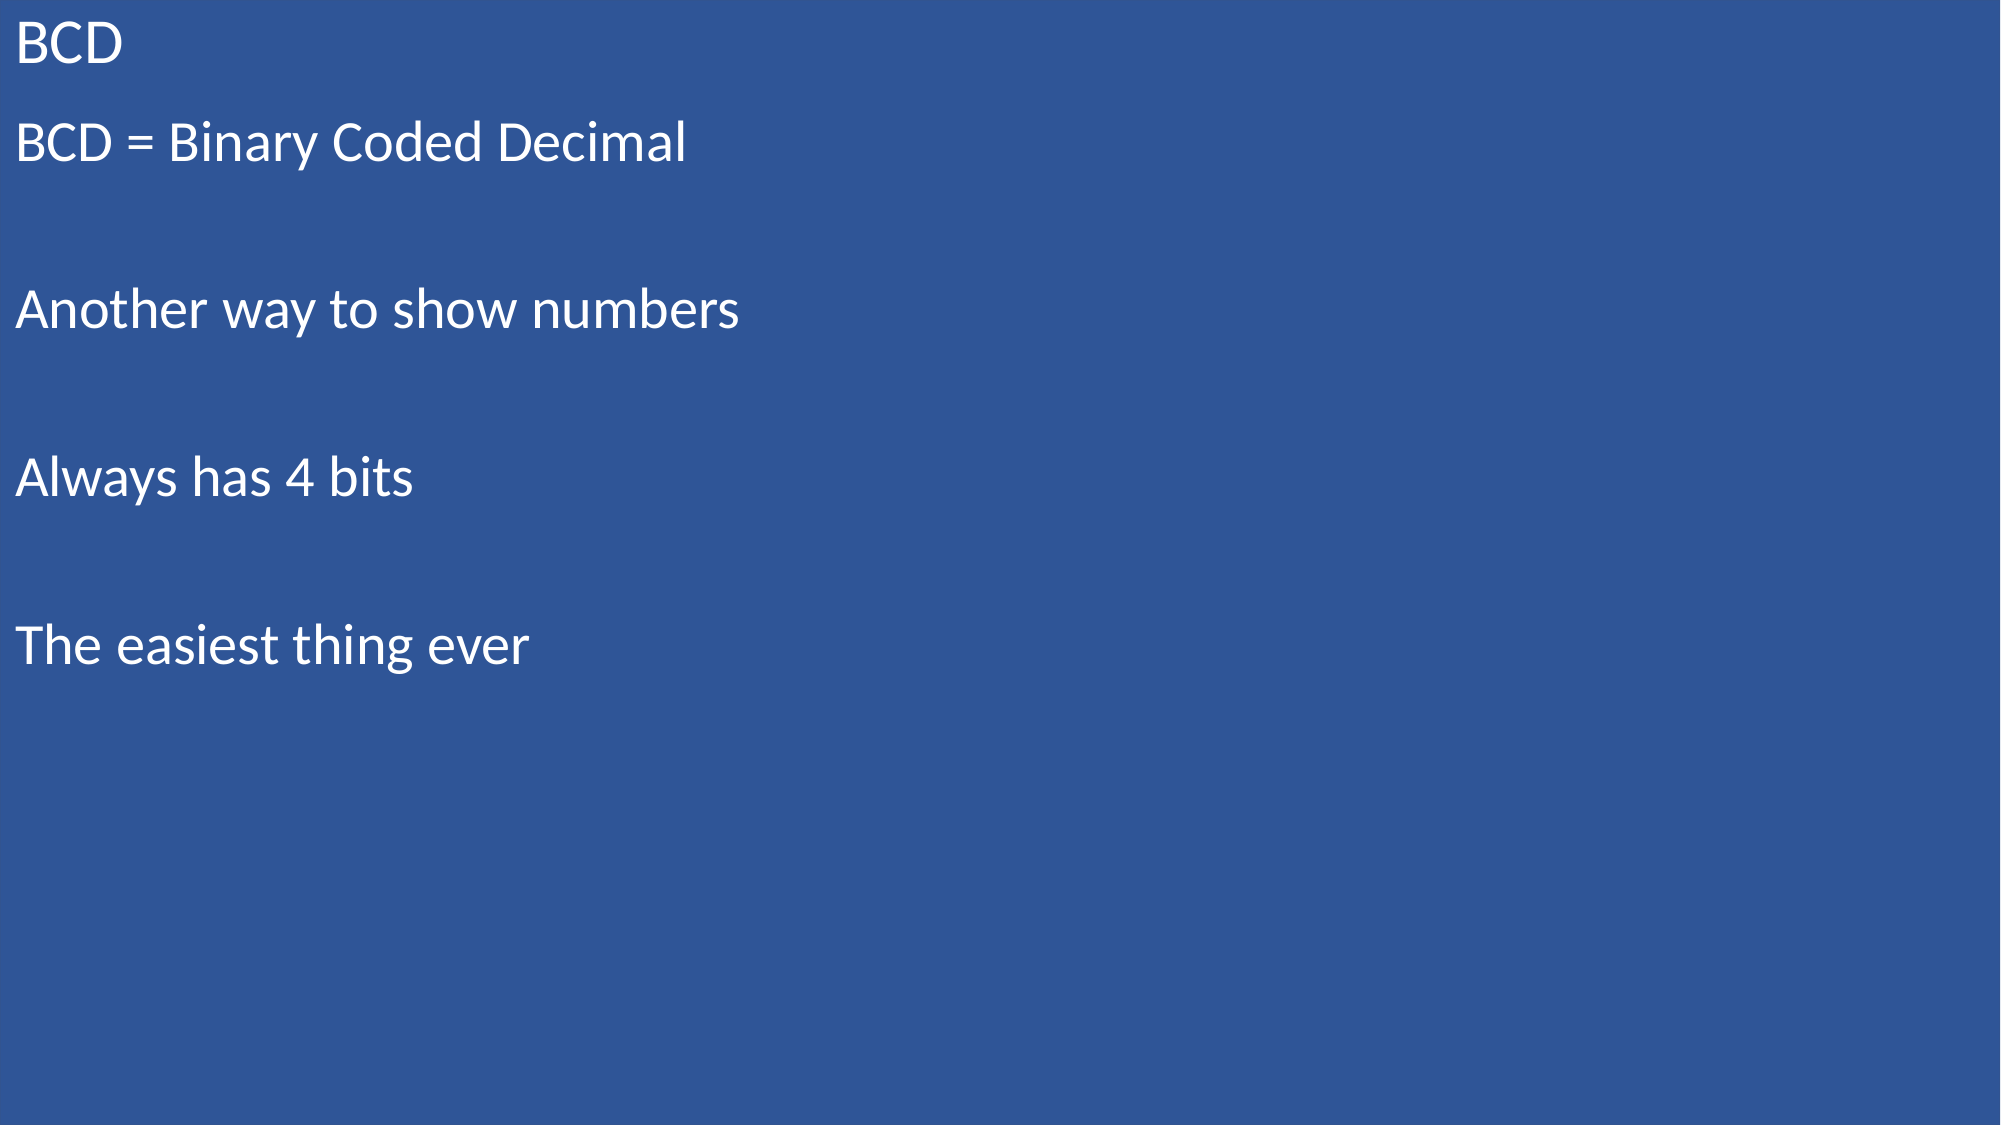

# BCD
BCD = Binary Coded Decimal

Another way to show numbers

Always has 4 bits

The easiest thing ever